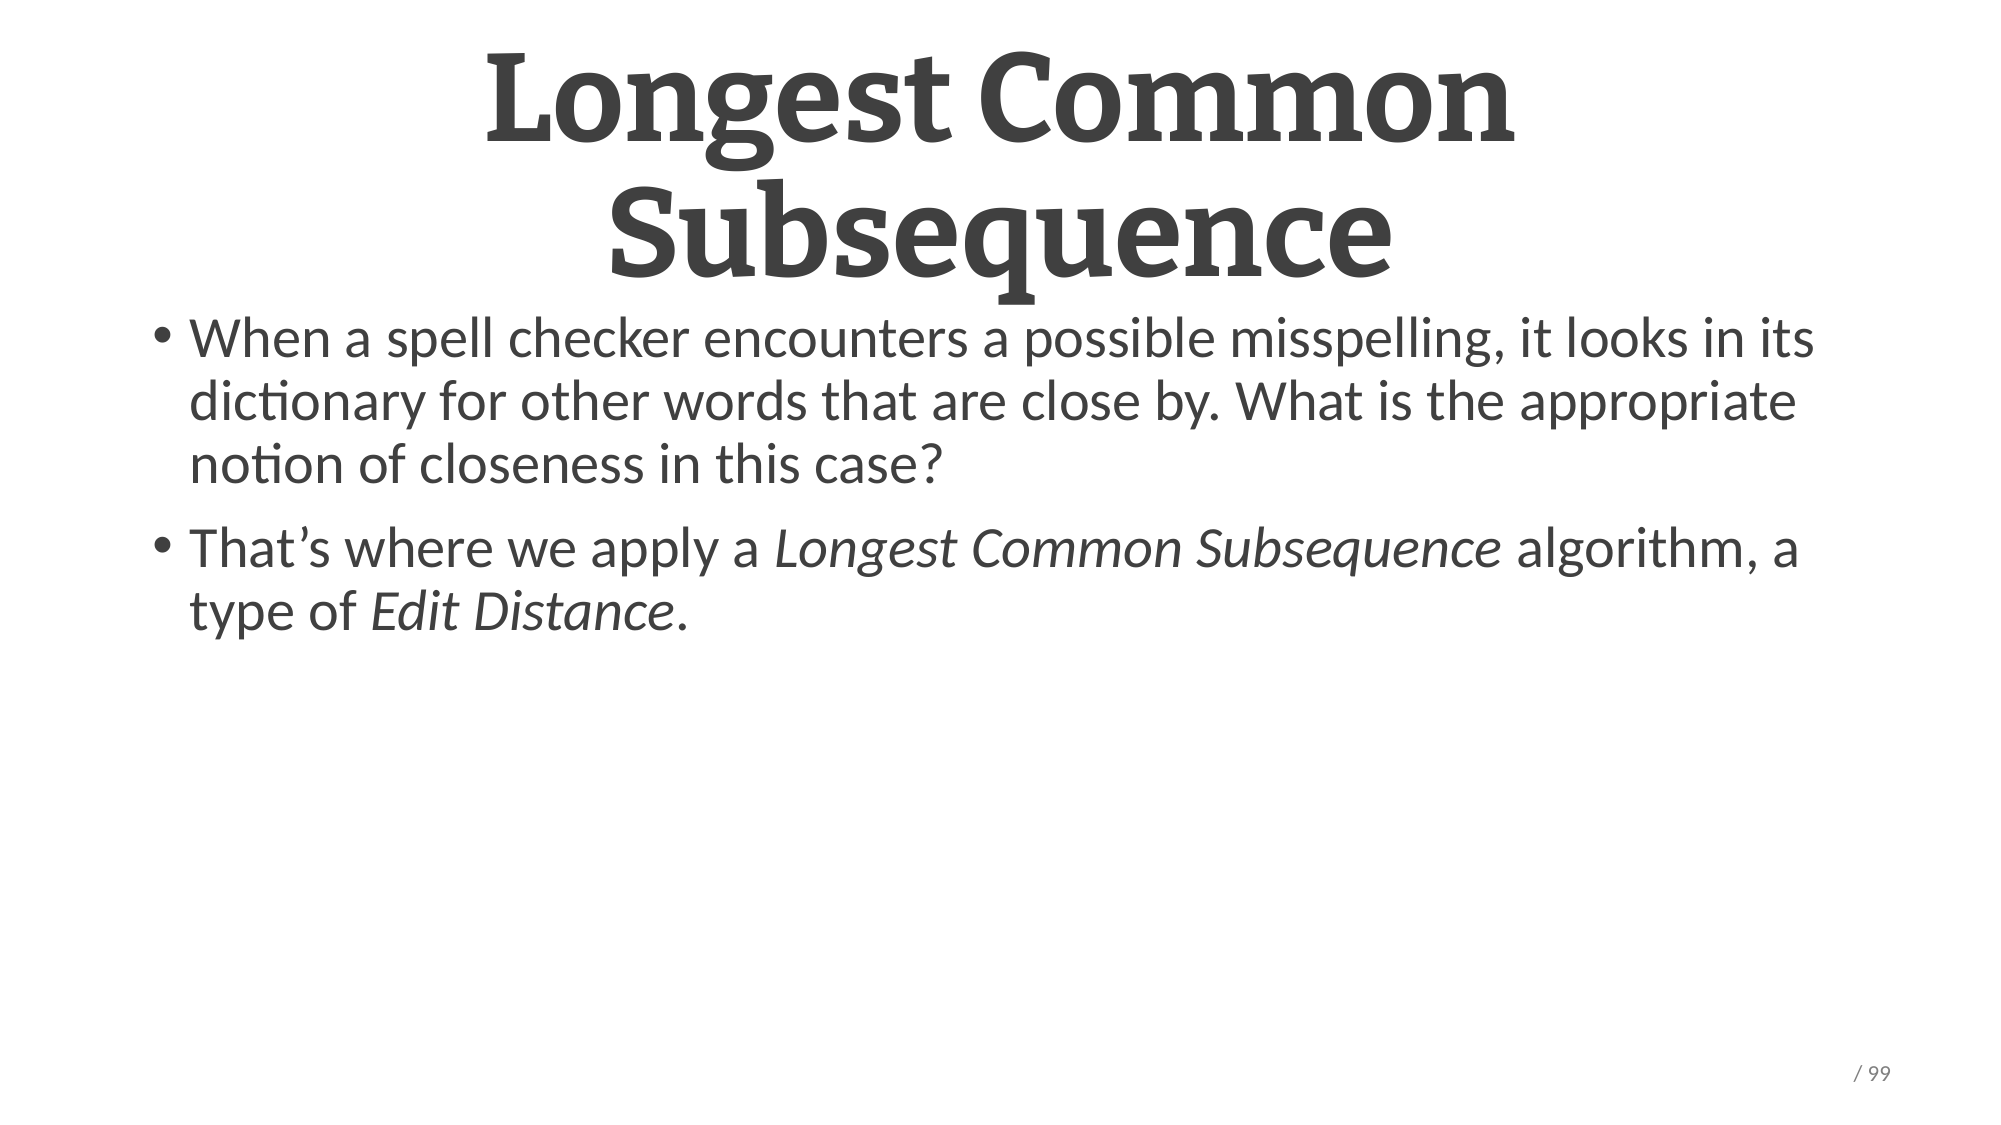

# Longest Common Subsequence
When a spell checker encounters a possible misspelling, it looks in its dictionary for other words that are close by. What is the appropriate notion of closeness in this case?
That’s where we apply a Longest Common Subsequence algorithm, a type of Edit Distance.